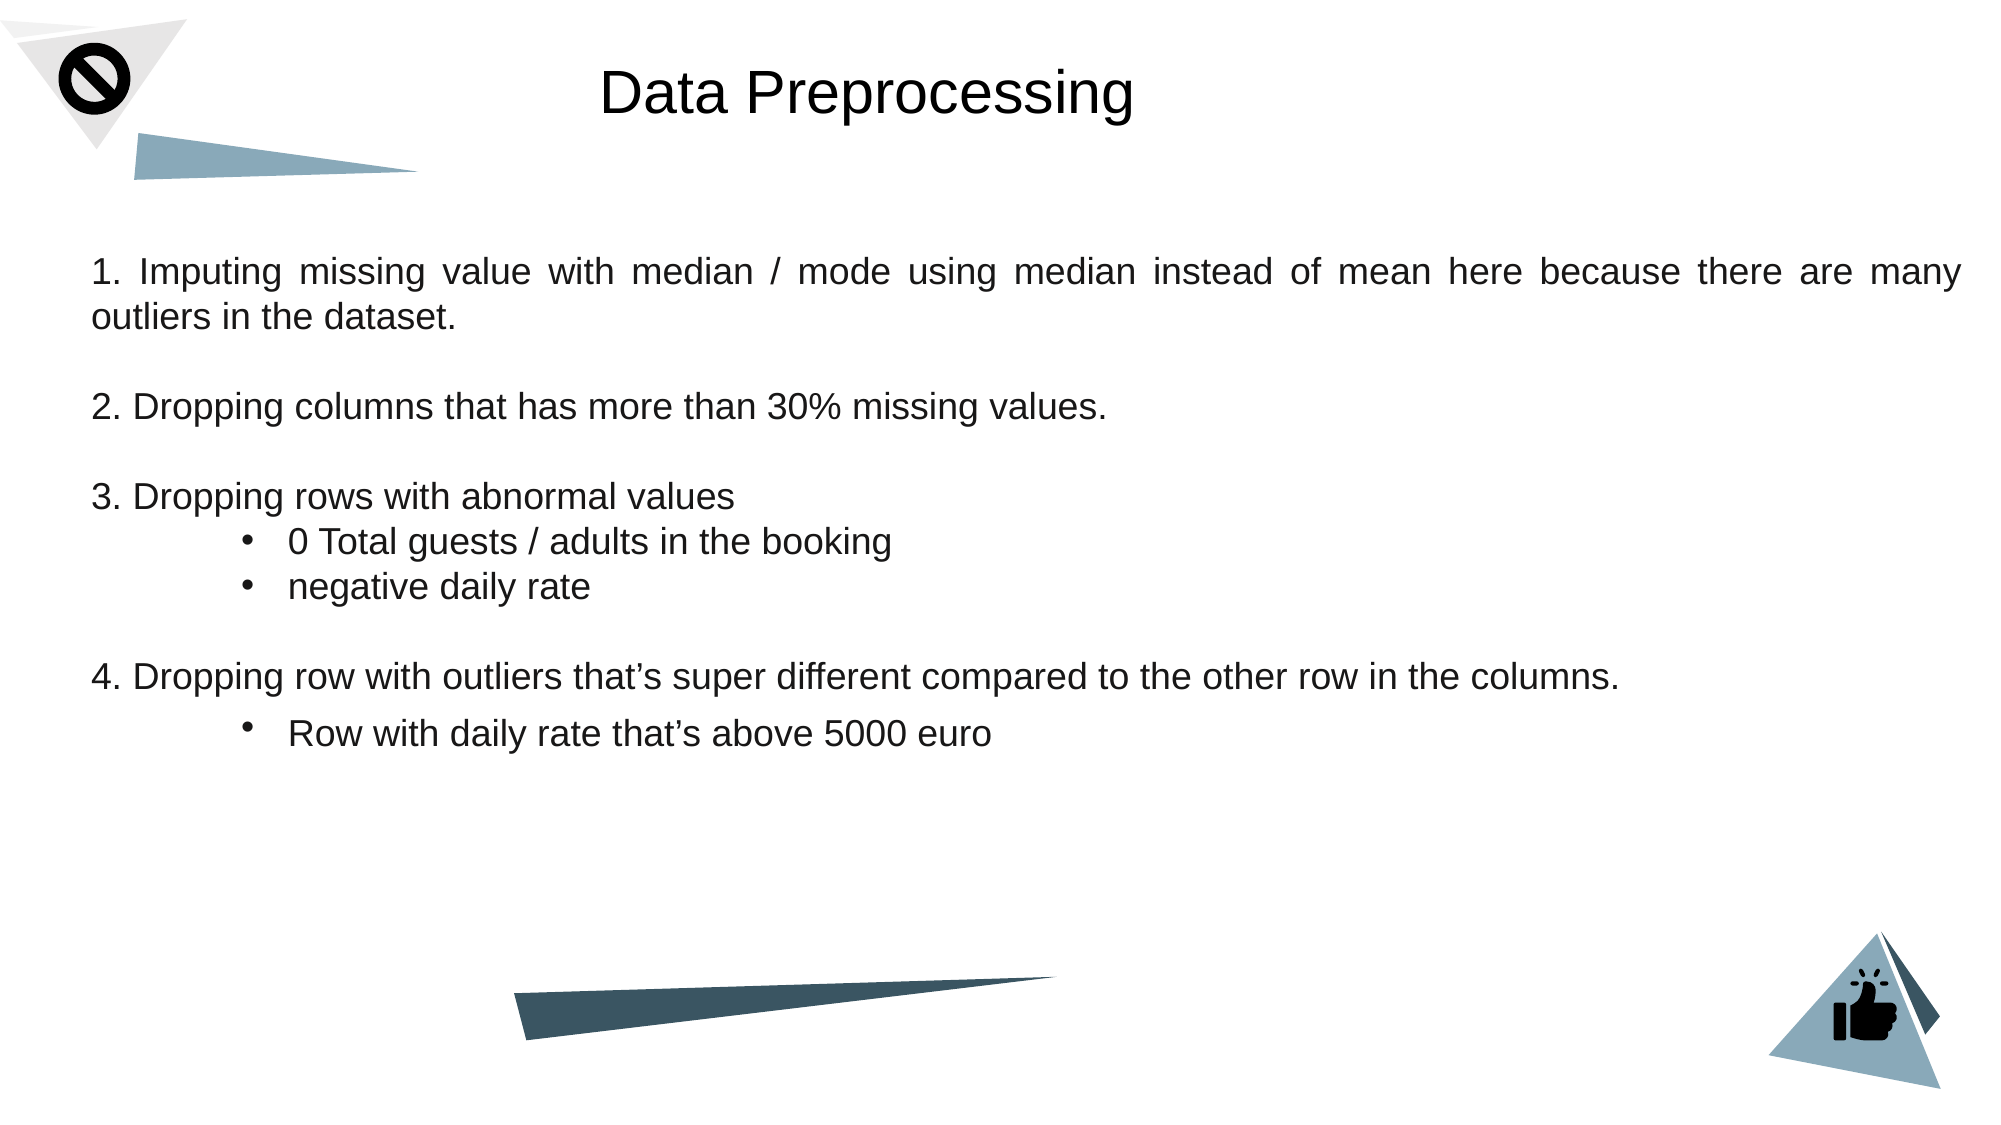

# Data Preprocessing

1. Imputing missing value with median / mode using median instead of mean here because there are many outliers in the dataset.

2. Dropping columns that has more than 30% missing values.

3. Dropping rows with abnormal values
0 Total guests / adults in the booking
negative daily rate

4. Dropping row with outliers that’s super different compared to the other row in the columns.
Row with daily rate that’s above 5000 euro